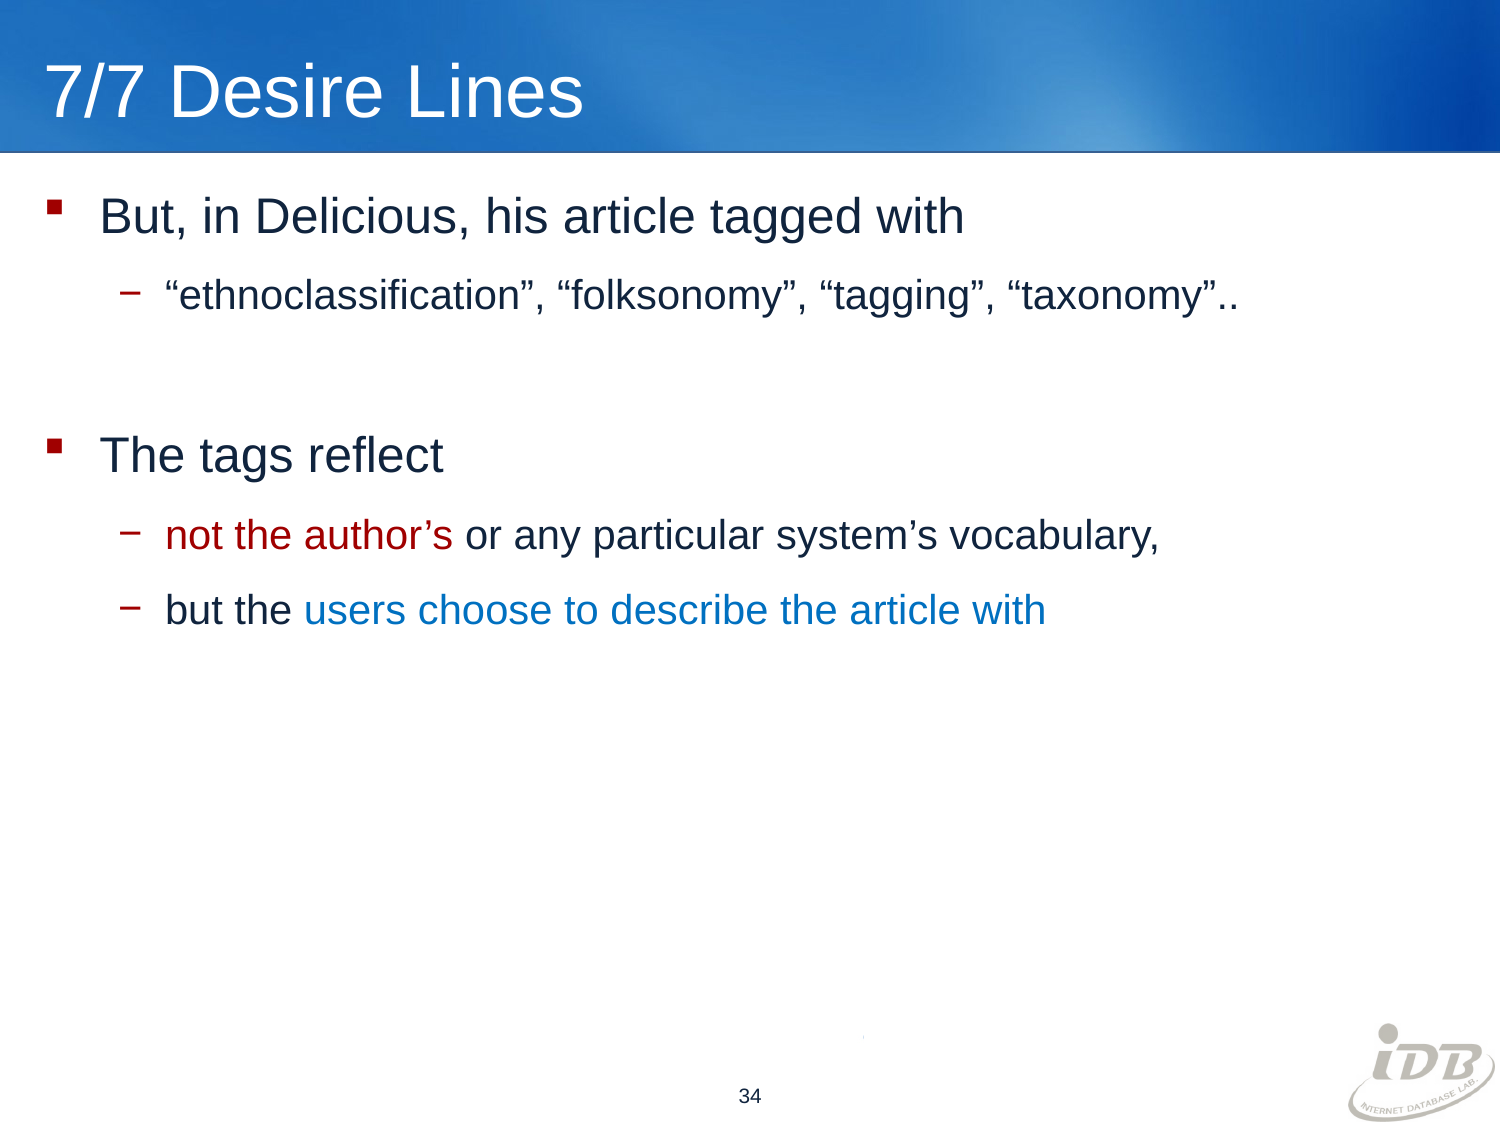

# 7/7 Desire Lines
But, in Delicious, his article tagged with
“ethnoclassification”, “folksonomy”, “tagging”, “taxonomy”..

The tags reflect
not the author’s or any particular system’s vocabulary,
but the users choose to describe the article with

34